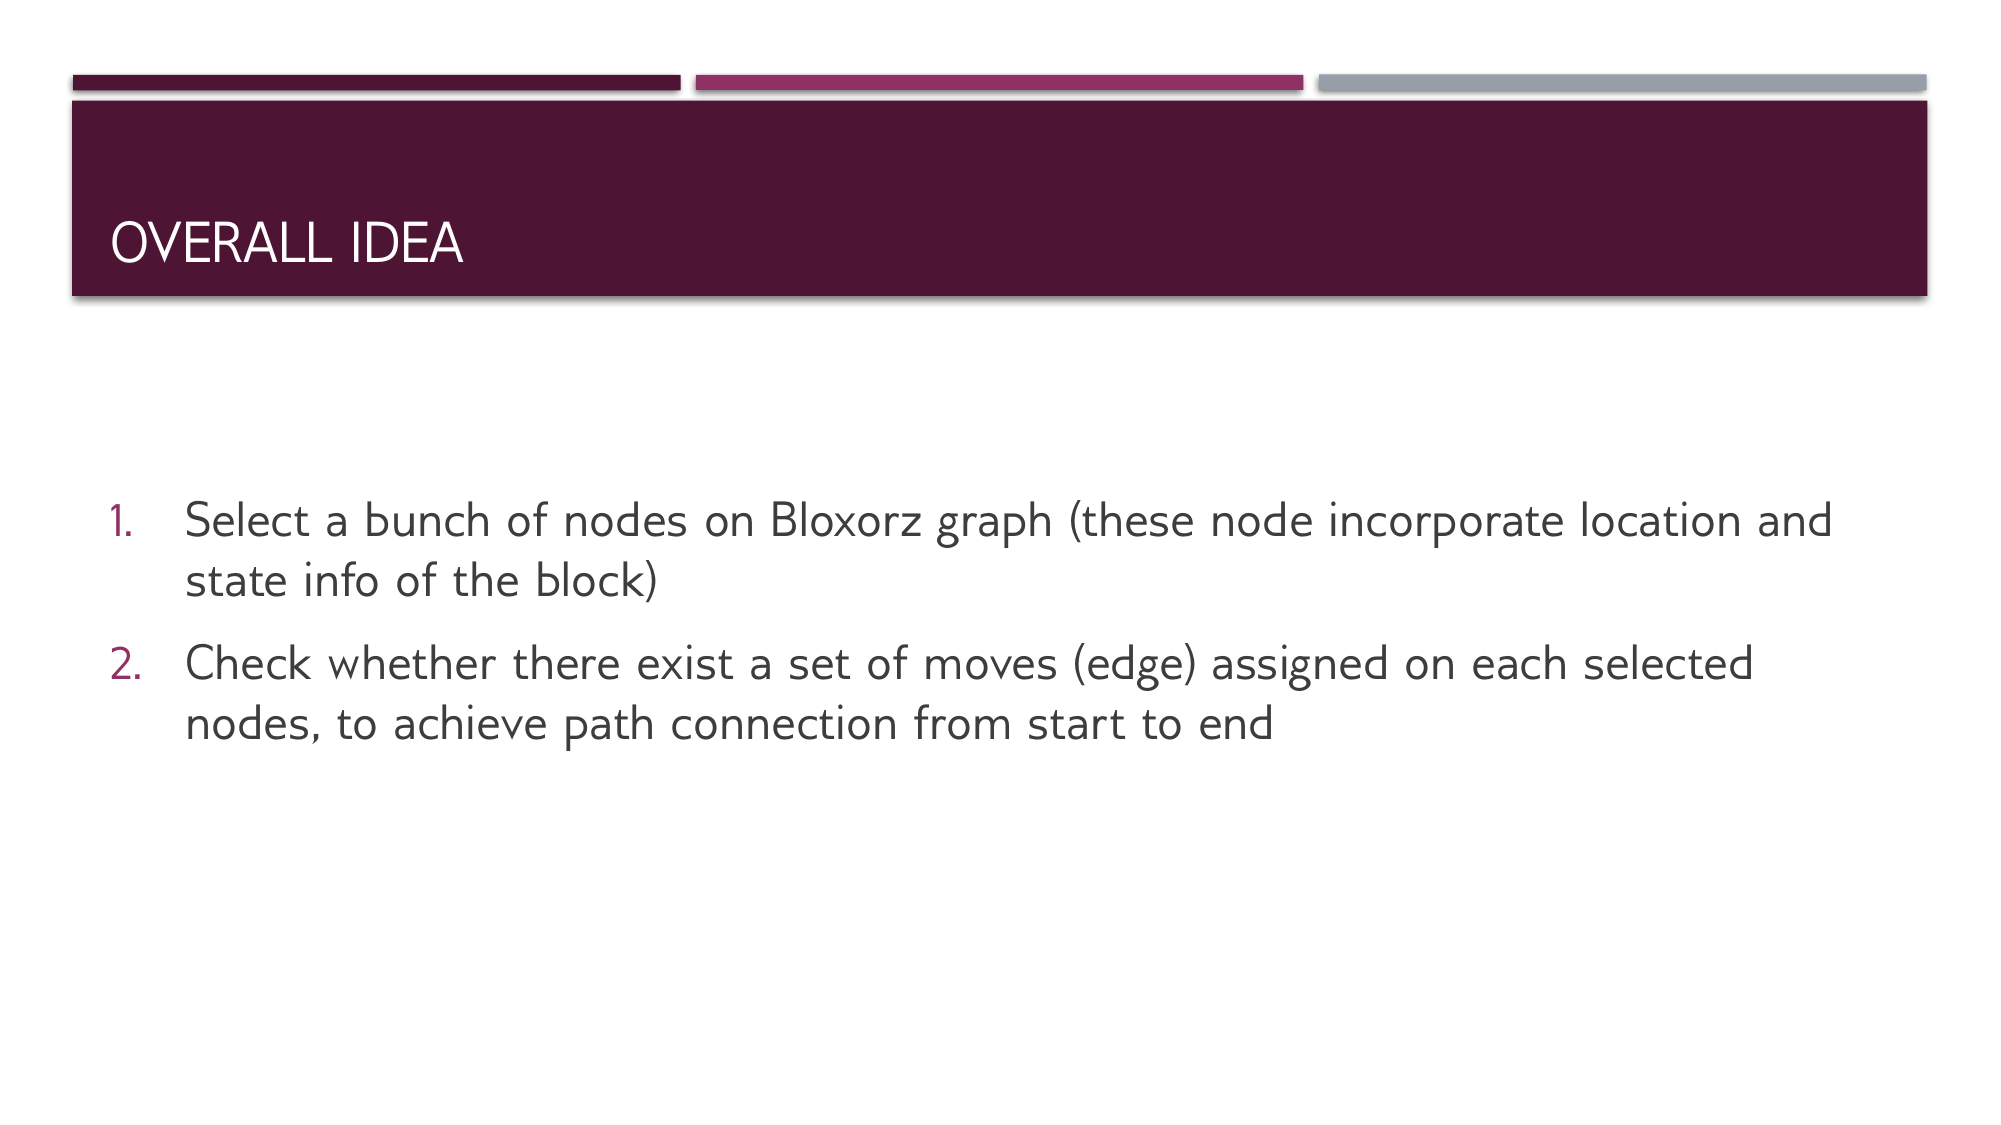

# Overall idea
Select a bunch of nodes on Bloxorz graph (these node incorporate location and state info of the block)
Check whether there exist a set of moves (edge) assigned on each selected nodes, to achieve path connection from start to end